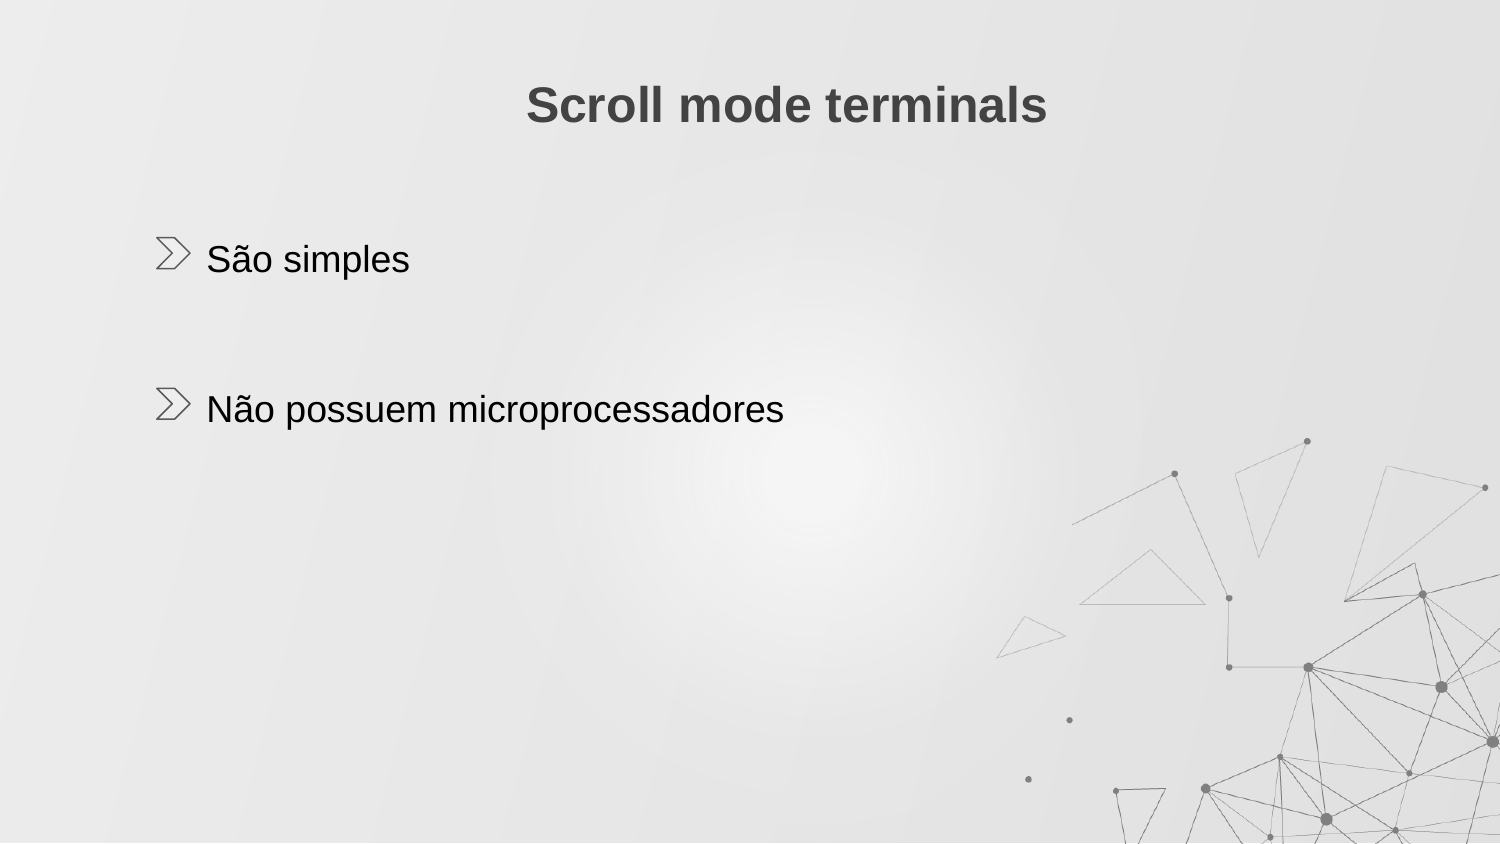

# Scroll mode terminals
São simples

Não possuem microprocessadores